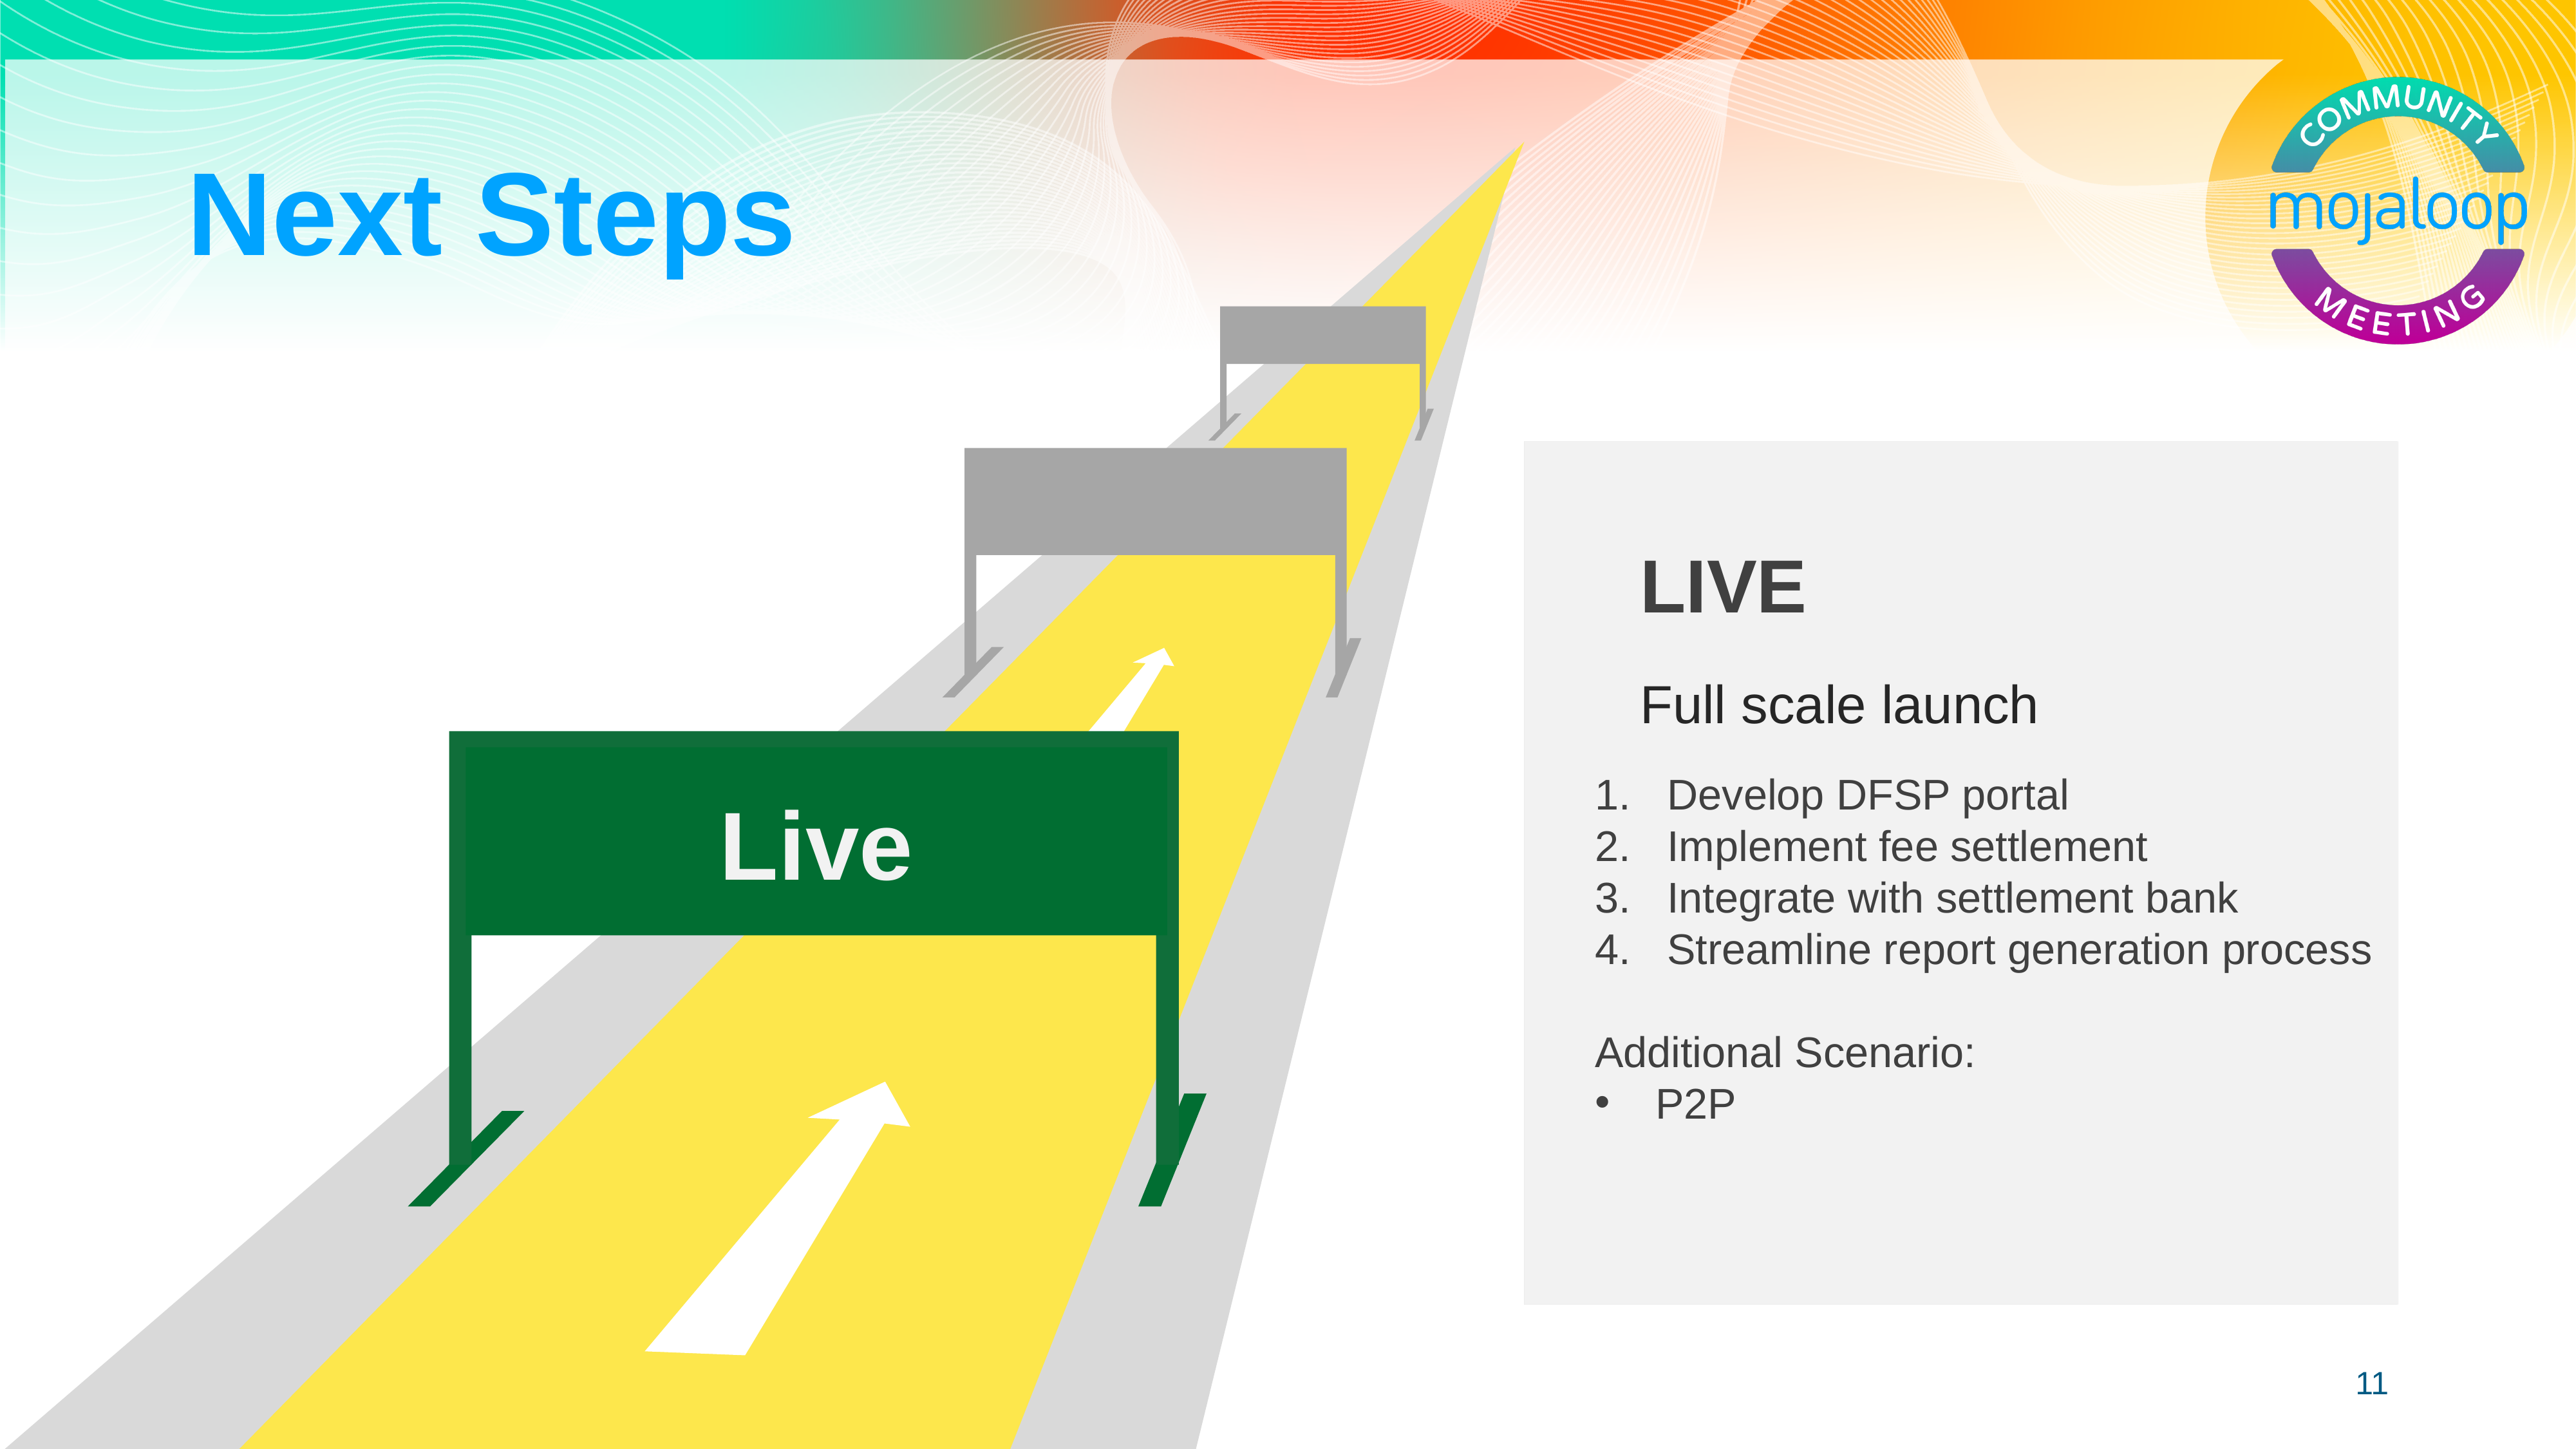

# Next Steps

LIVE
Full scale launch
Develop DFSP portal
Implement fee settlement
Integrate with settlement bank
Streamline report generation process

Additional Scenario:
P2P

Live

11